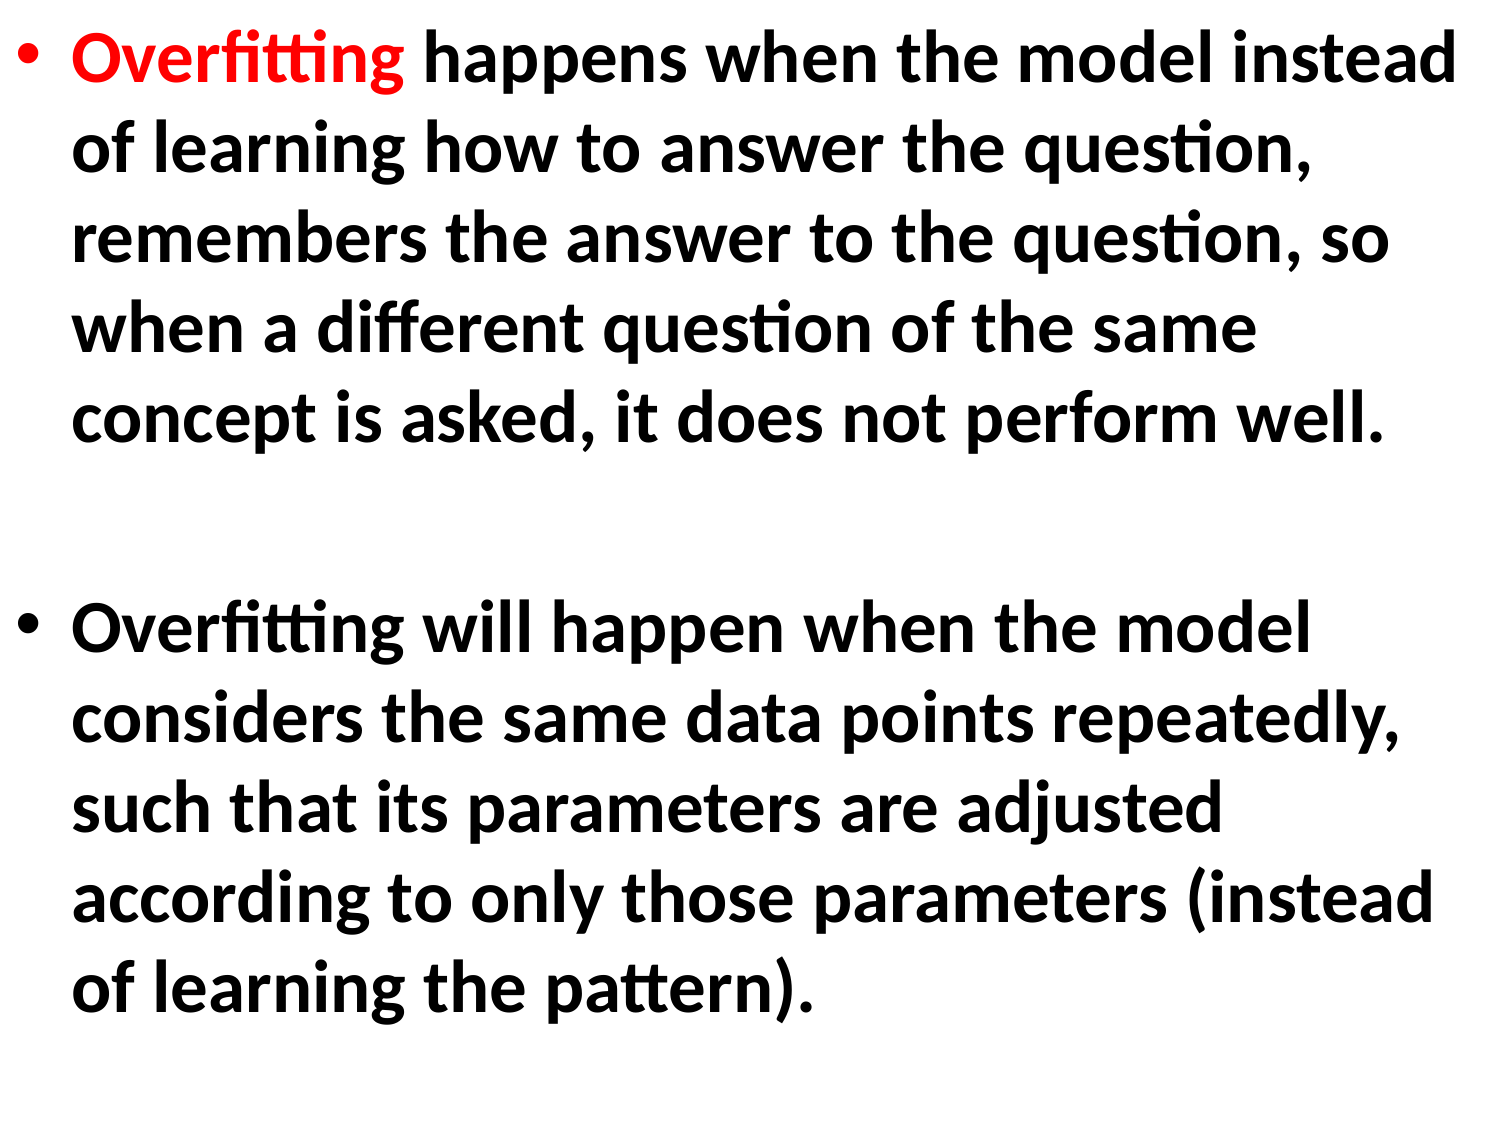

# Overfitting happens when the model instead of learning how to answer the question,  remembers the answer to the question, so when a different question of the same concept is asked, it does not perform well.

Overfitting will happen when the model considers the same data points repeatedly, such that its parameters are adjusted according to only those parameters (instead of learning the pattern).